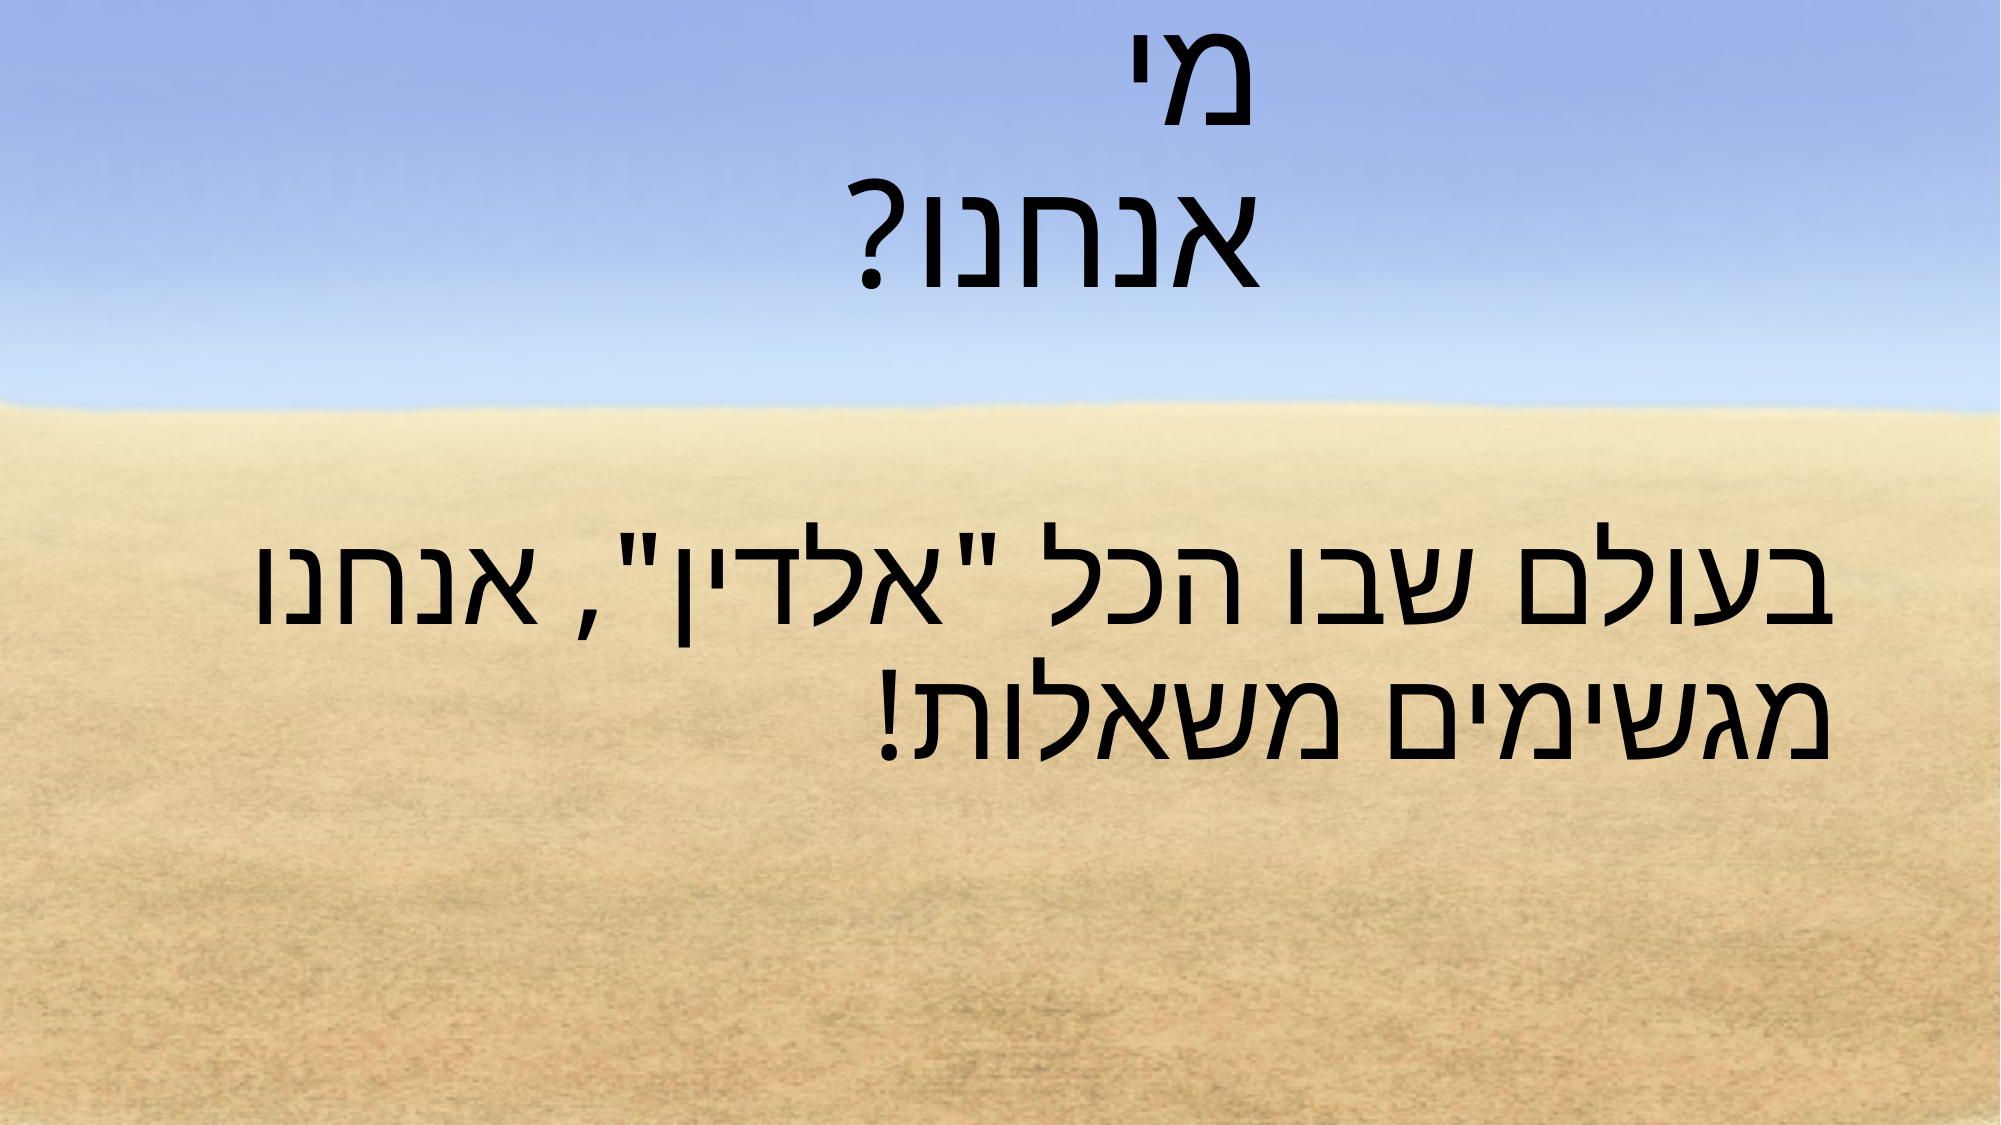

# מי אנחנו?
בעולם שבו הכל "אלדין", אנחנו מגשימים משאלות!